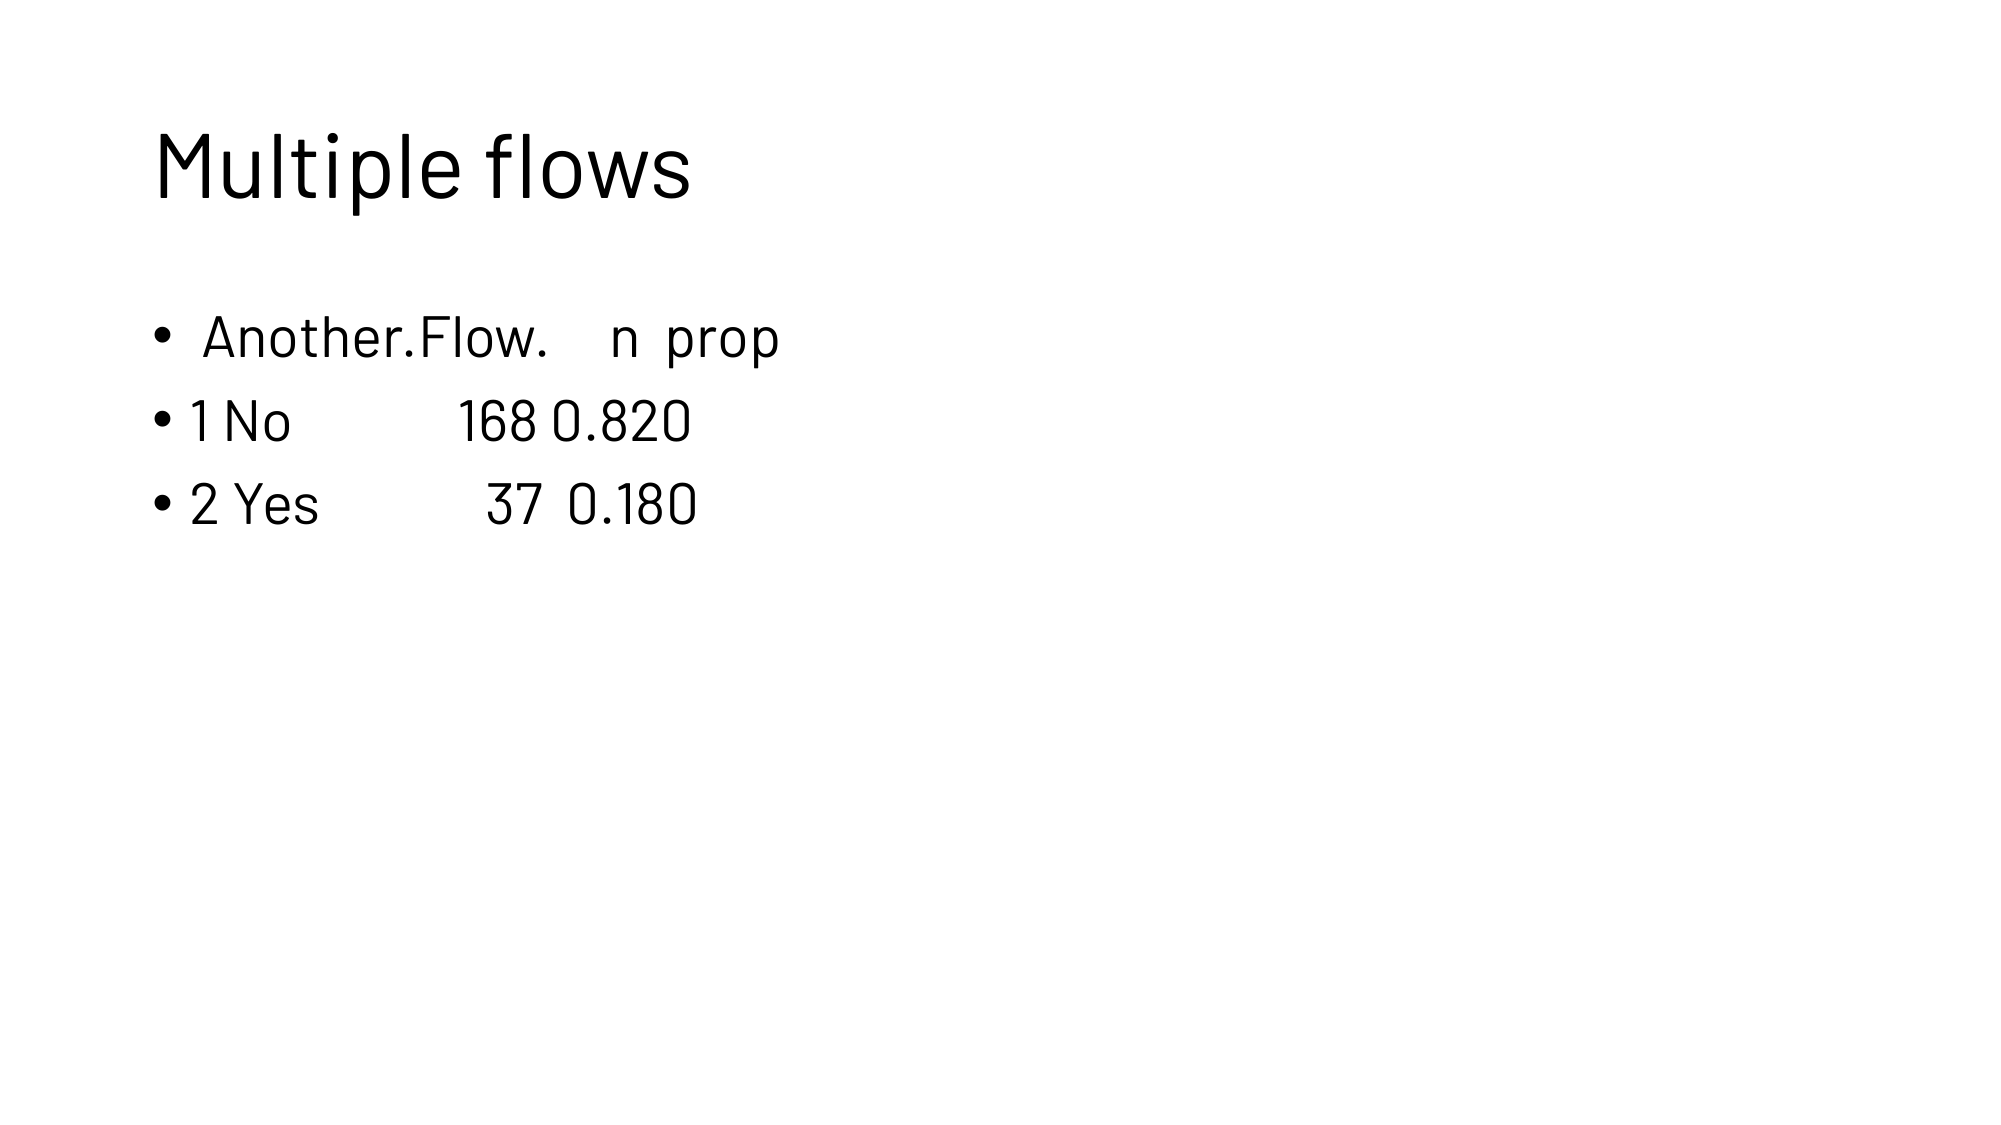

# Multiple flows
 Another.Flow.     n  prop
1 No              168 0.820
2 Yes              37  0.180